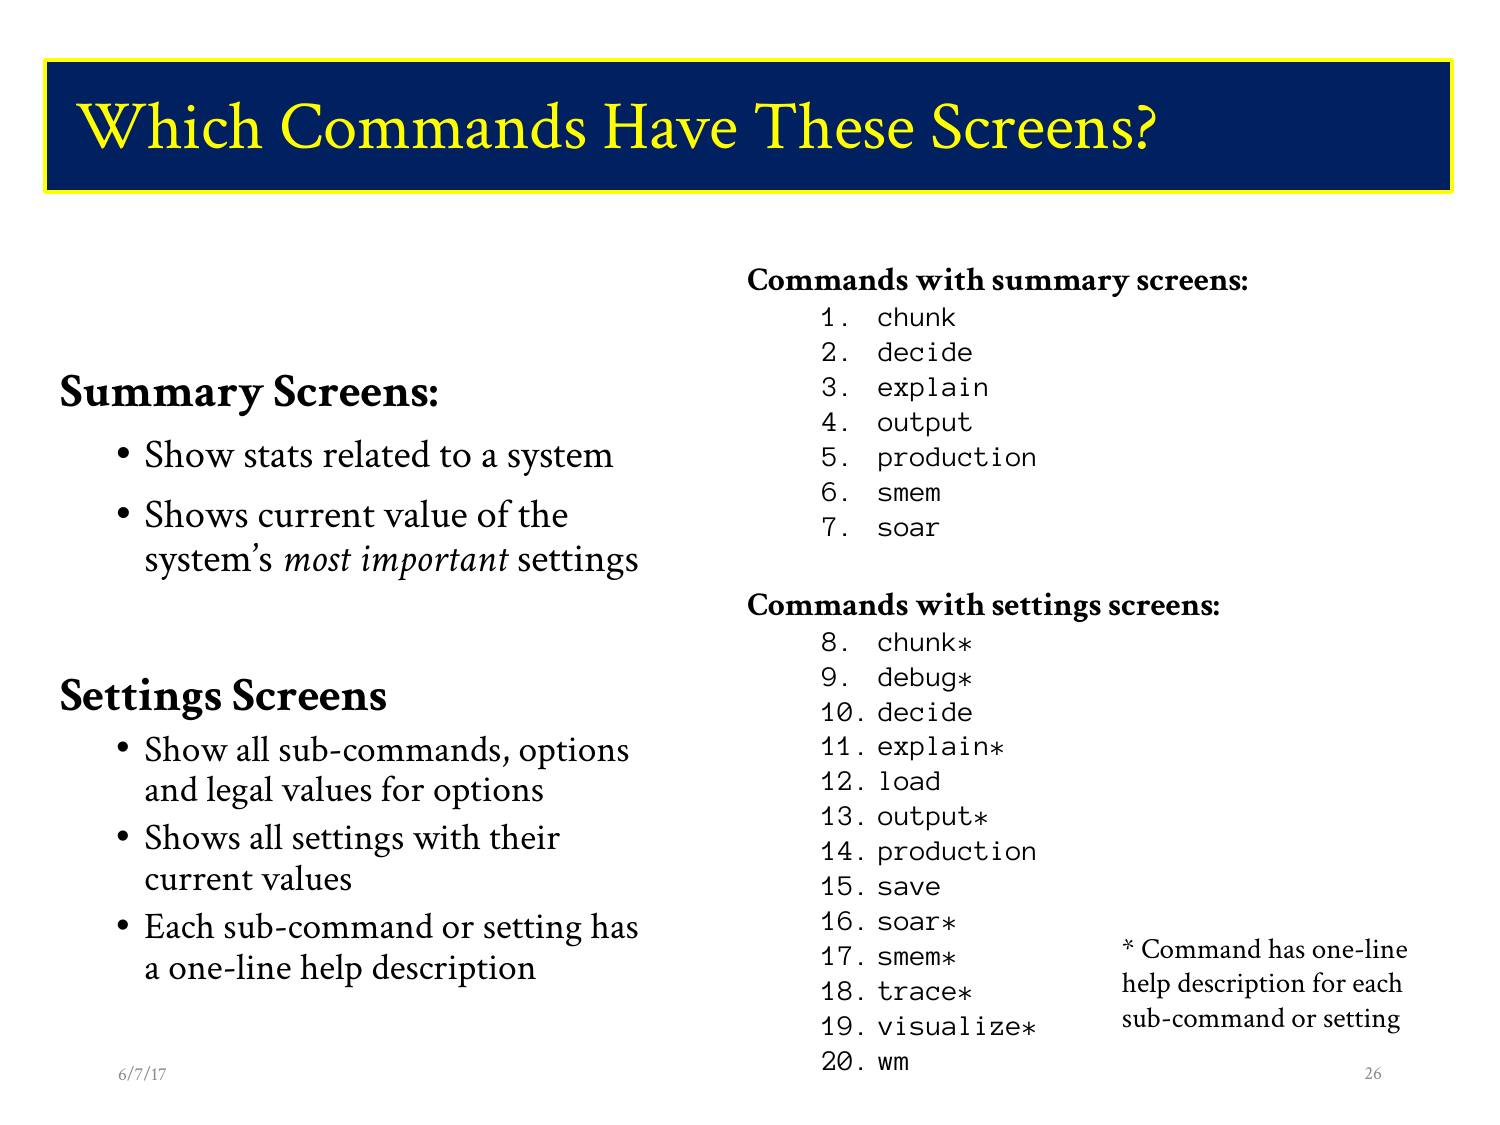

# Which Commands Have These Screens?
Commands with summary screens:
chunk
decide
explain
output
production
smem
soar

Commands with settings screens:
chunk*
debug*
decide
explain*
load
output*
production
save
soar*
smem*
trace*
visualize*
wm
Summary Screens:
Show stats related to a system
Shows current value of the system’s most important settings

Settings Screens
Show all sub-commands, options and legal values for options
Shows all settings with their current values
Each sub-command or setting has a one-line help description

* Command has one-line help description for each sub-command or setting
6/7/17
26